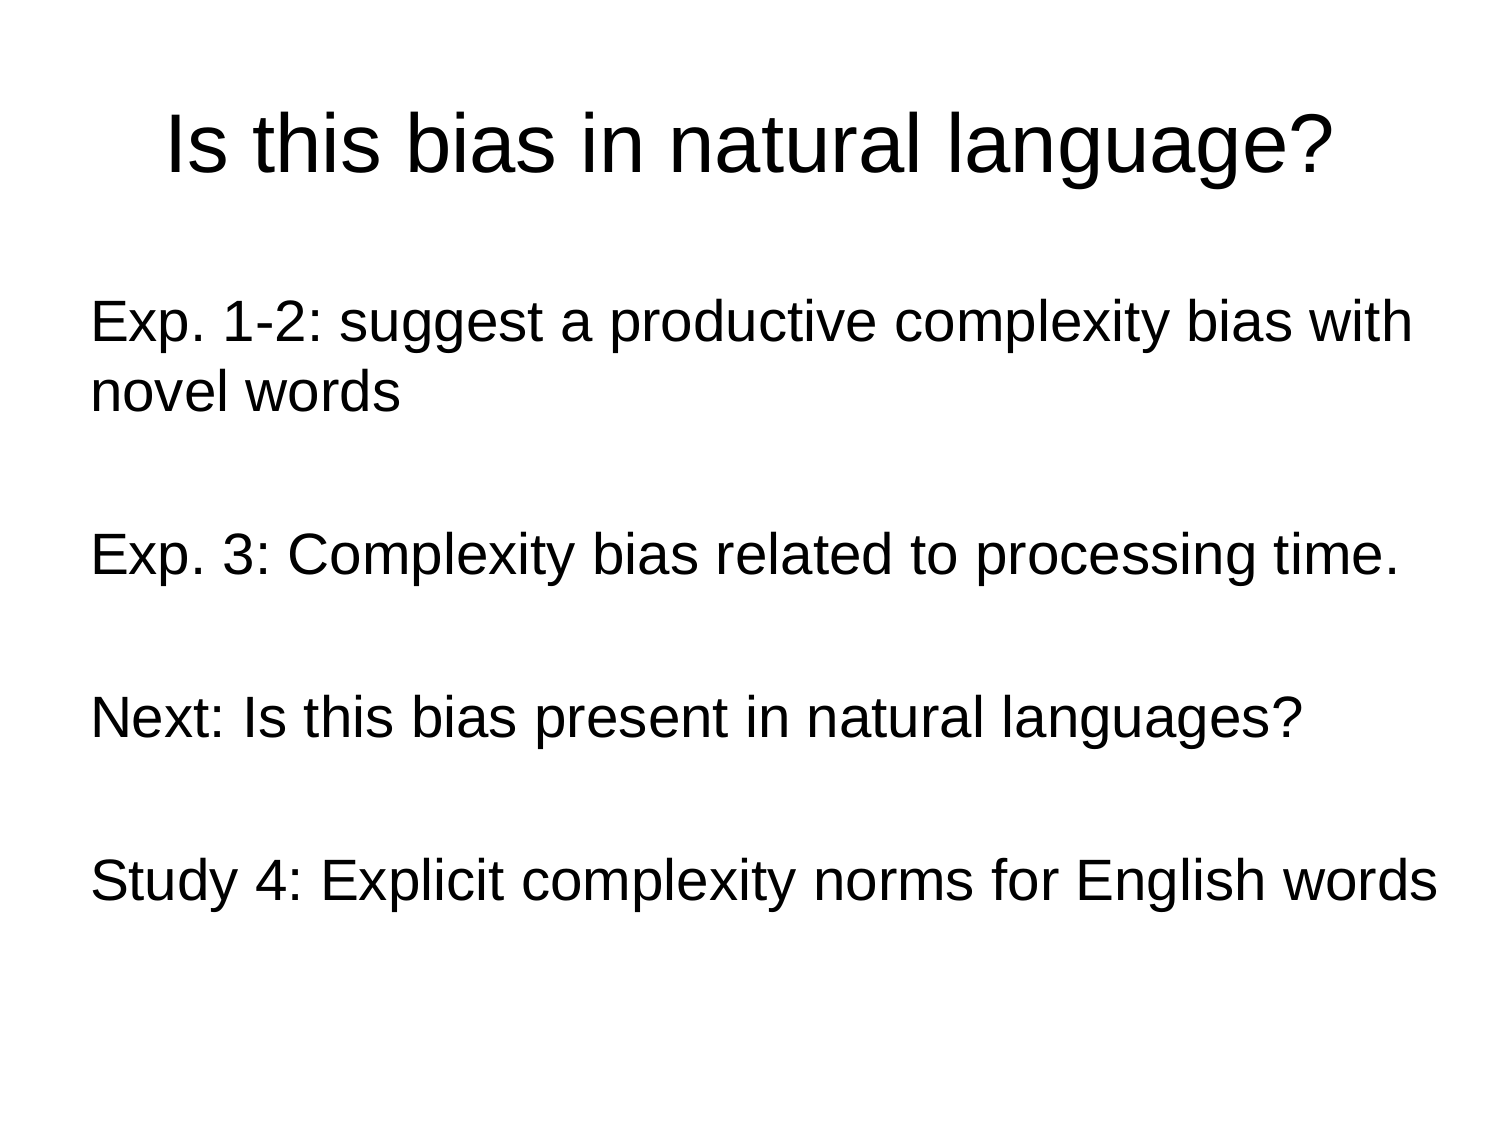

# Is this bias in natural language?
Exp. 1-2: suggest a productive complexity bias with novel words

Exp. 3: Complexity bias related to processing time.

Next: Is this bias present in natural languages?

Study 4: Explicit complexity norms for English words